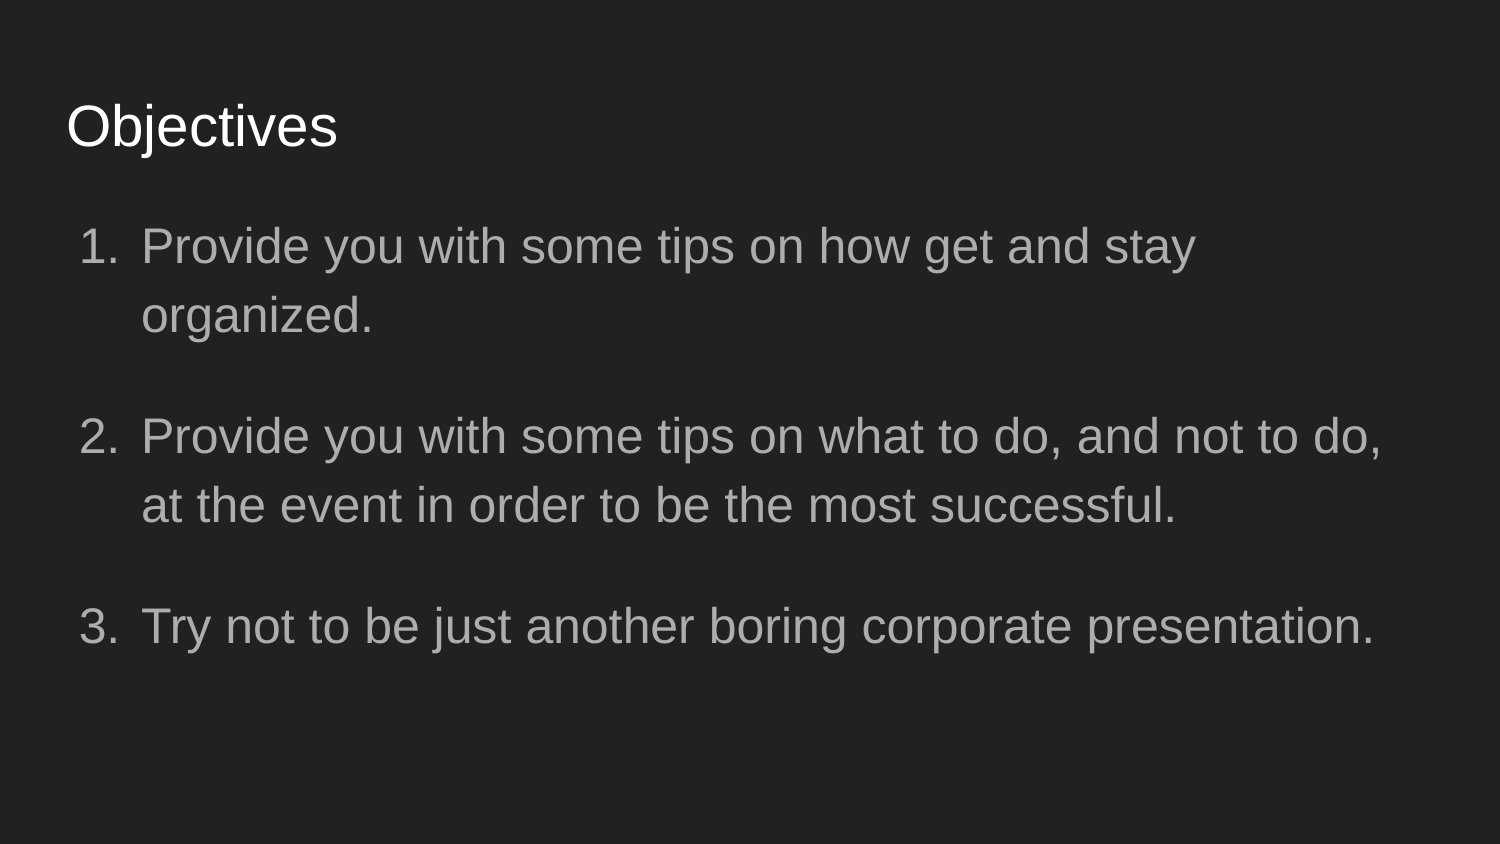

# Objectives
Provide you with some tips on how get and stay organized.
Provide you with some tips on what to do, and not to do, at the event in order to be the most successful.
Try not to be just another boring corporate presentation.